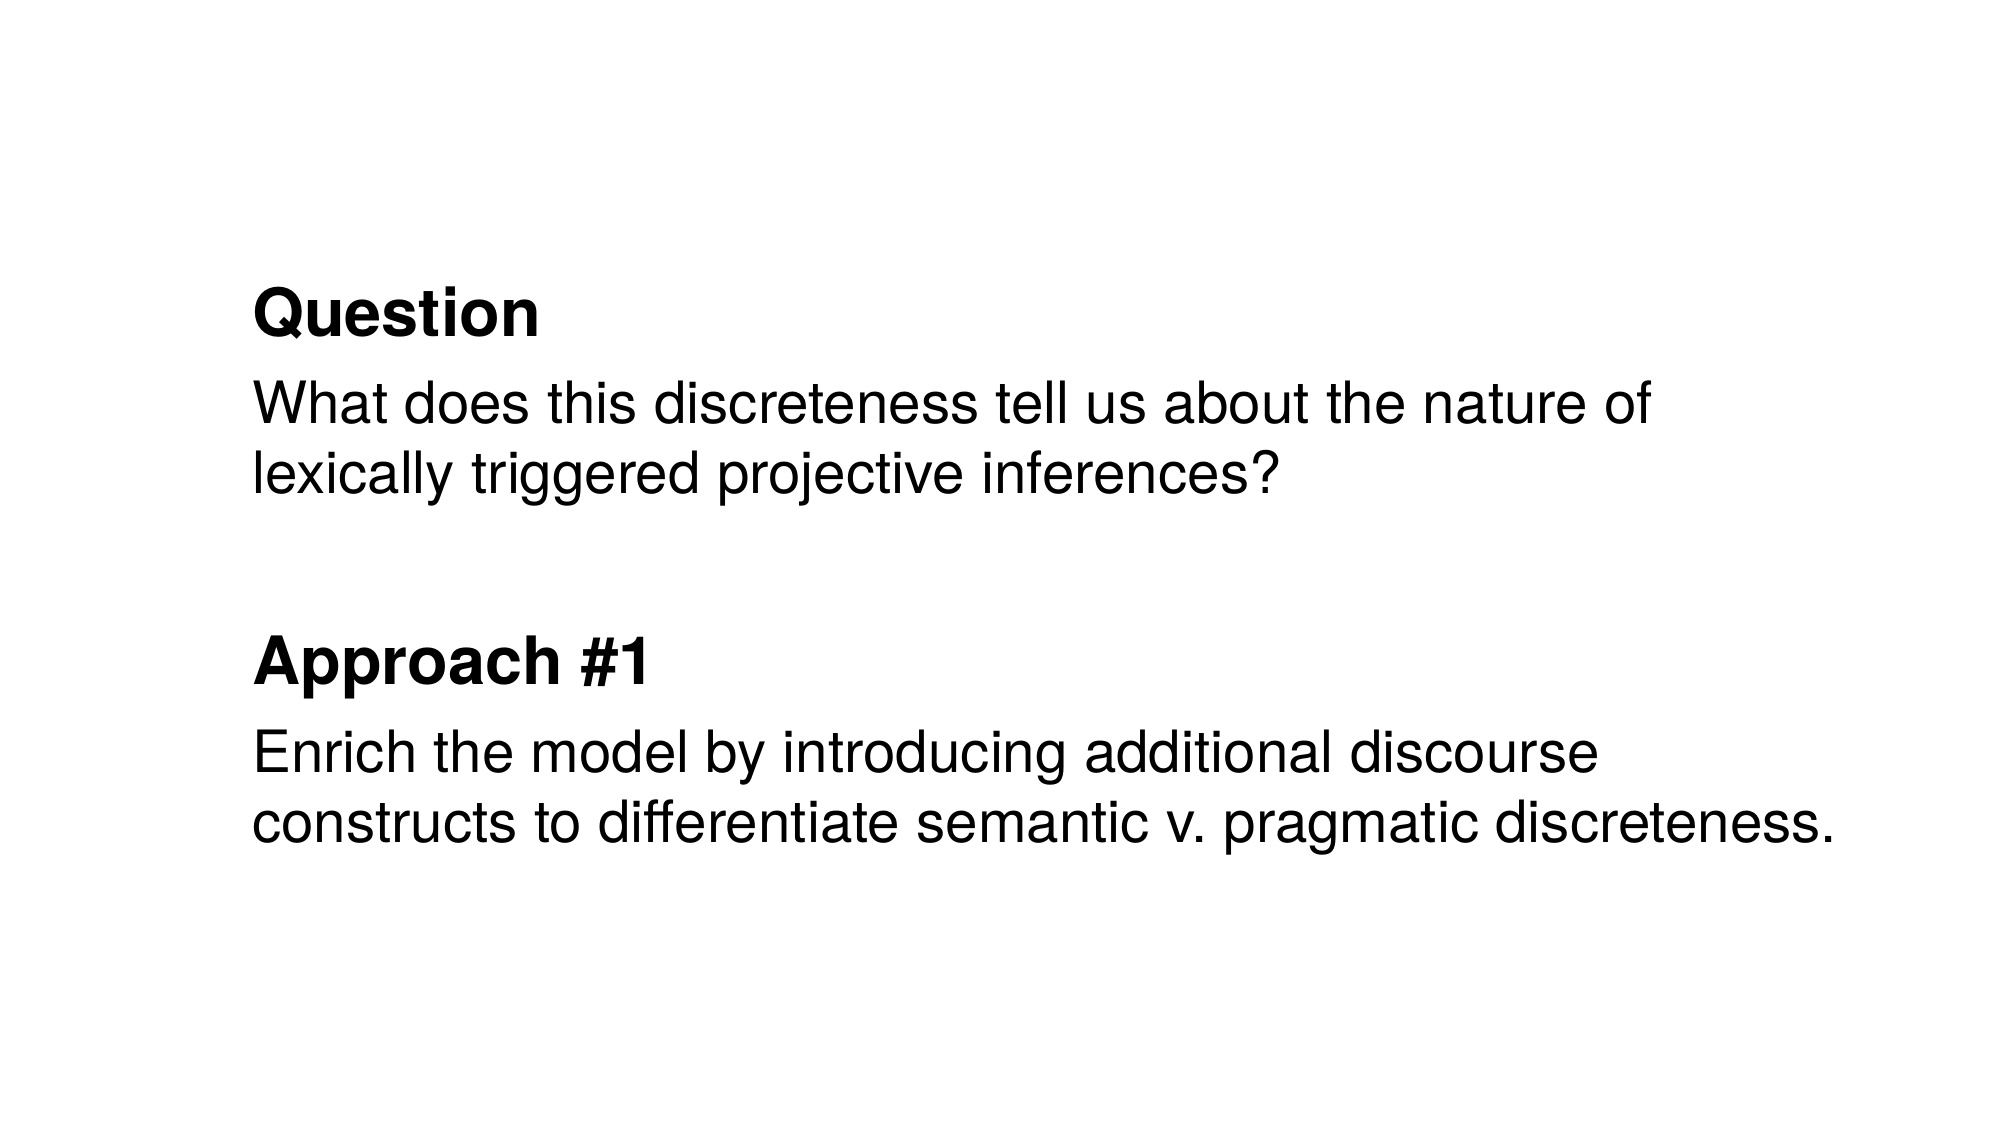

Question
What does this discreteness tell us about the nature of lexically triggered projective inferences?
Approach #1
Enrich the model by introducing additional discourse constructs to differentiate semantic v. pragmatic discreteness.